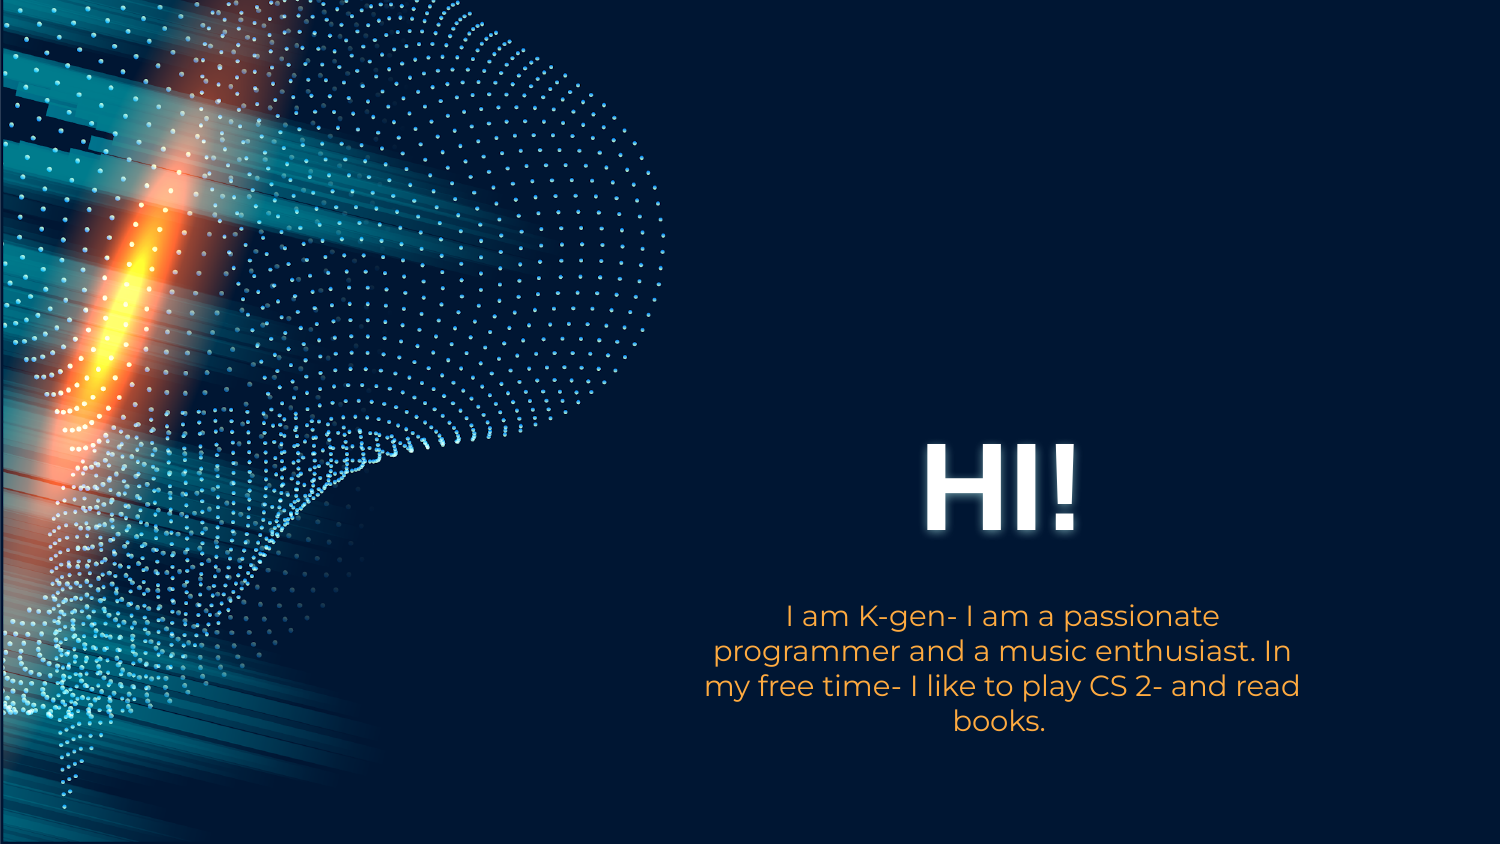

# HI!
I am K-gen- I am a passionate programmer and a music enthusiast. In my free time- I like to play CS 2- and read books.